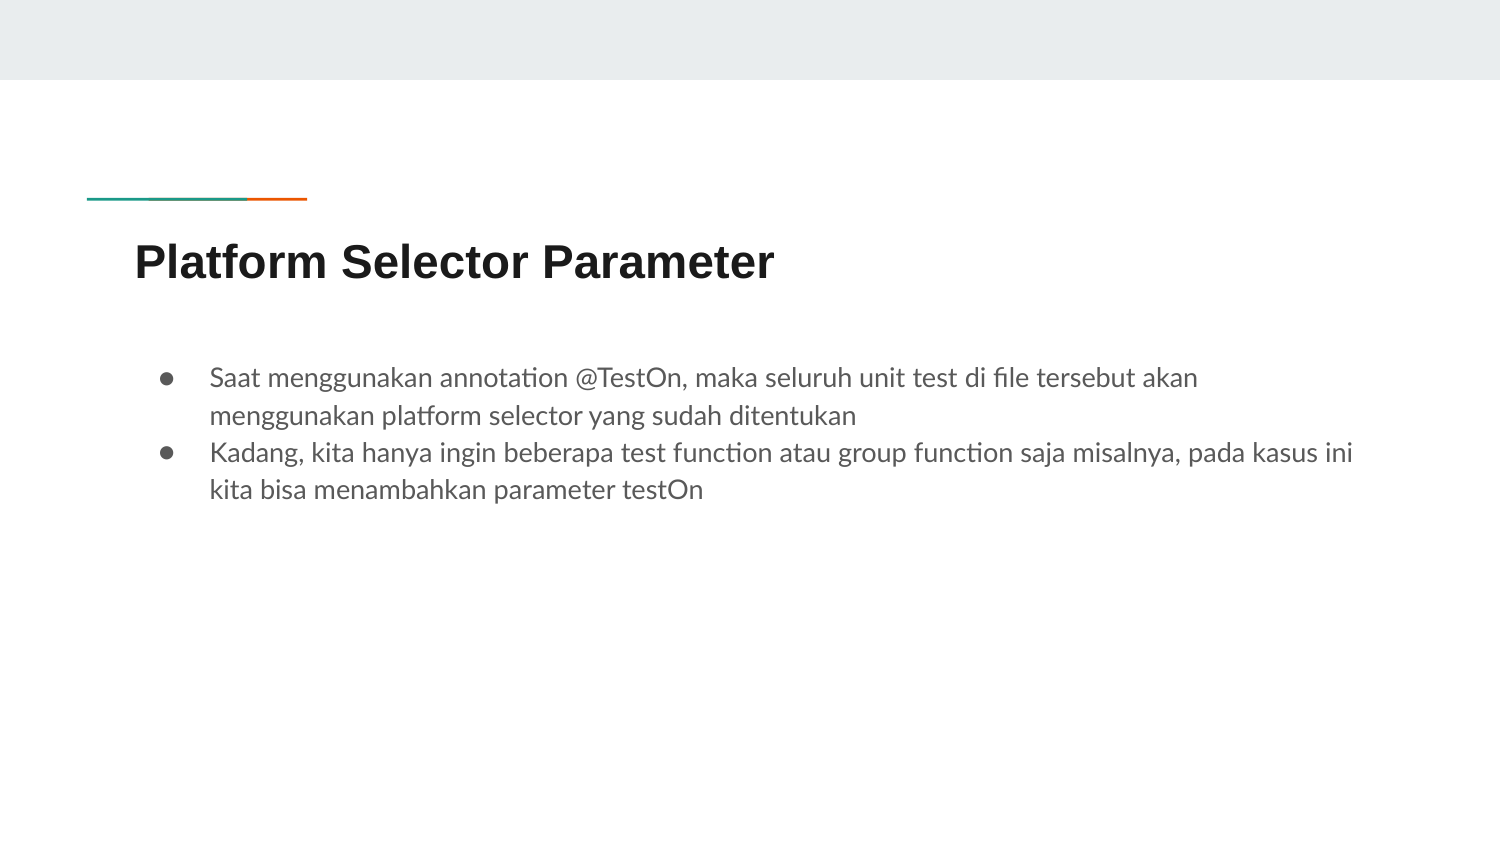

# Platform Selector Parameter
Saat menggunakan annotation @TestOn, maka seluruh unit test di file tersebut akan menggunakan platform selector yang sudah ditentukan
Kadang, kita hanya ingin beberapa test function atau group function saja misalnya, pada kasus ini kita bisa menambahkan parameter testOn